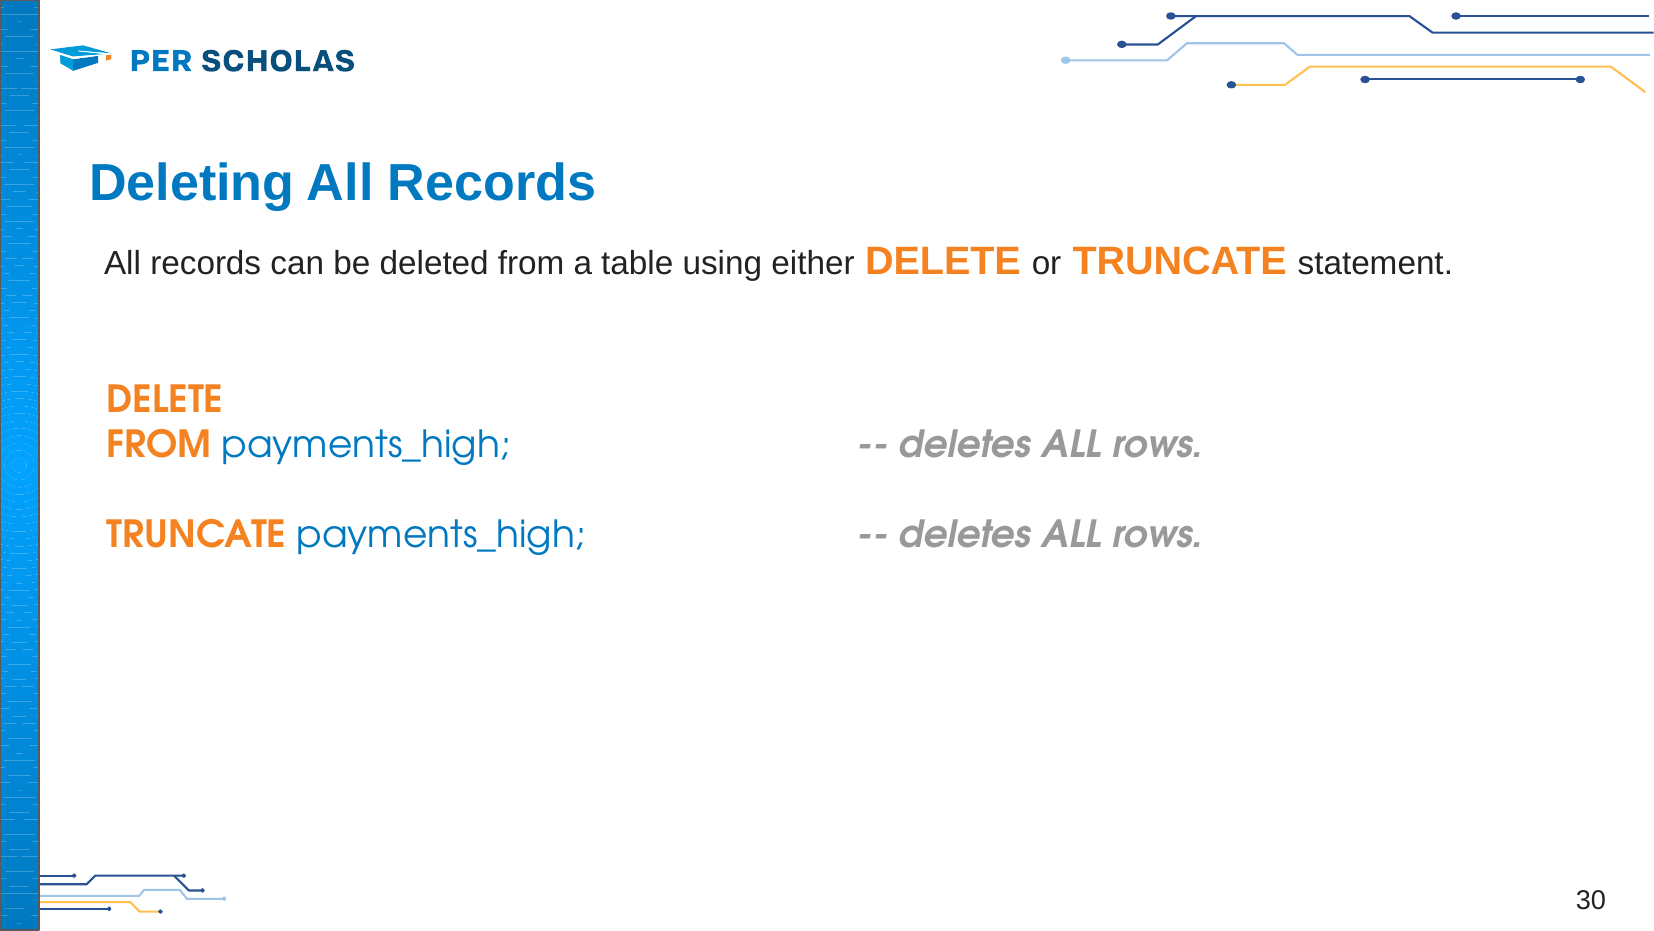

# Deleting All Records
All records can be deleted from a table using either DELETE or TRUNCATE statement.
DELETE
FROM payments_high;			-- deletes ALL rows.

TRUNCATE payments_high;		-- deletes ALL rows.
30